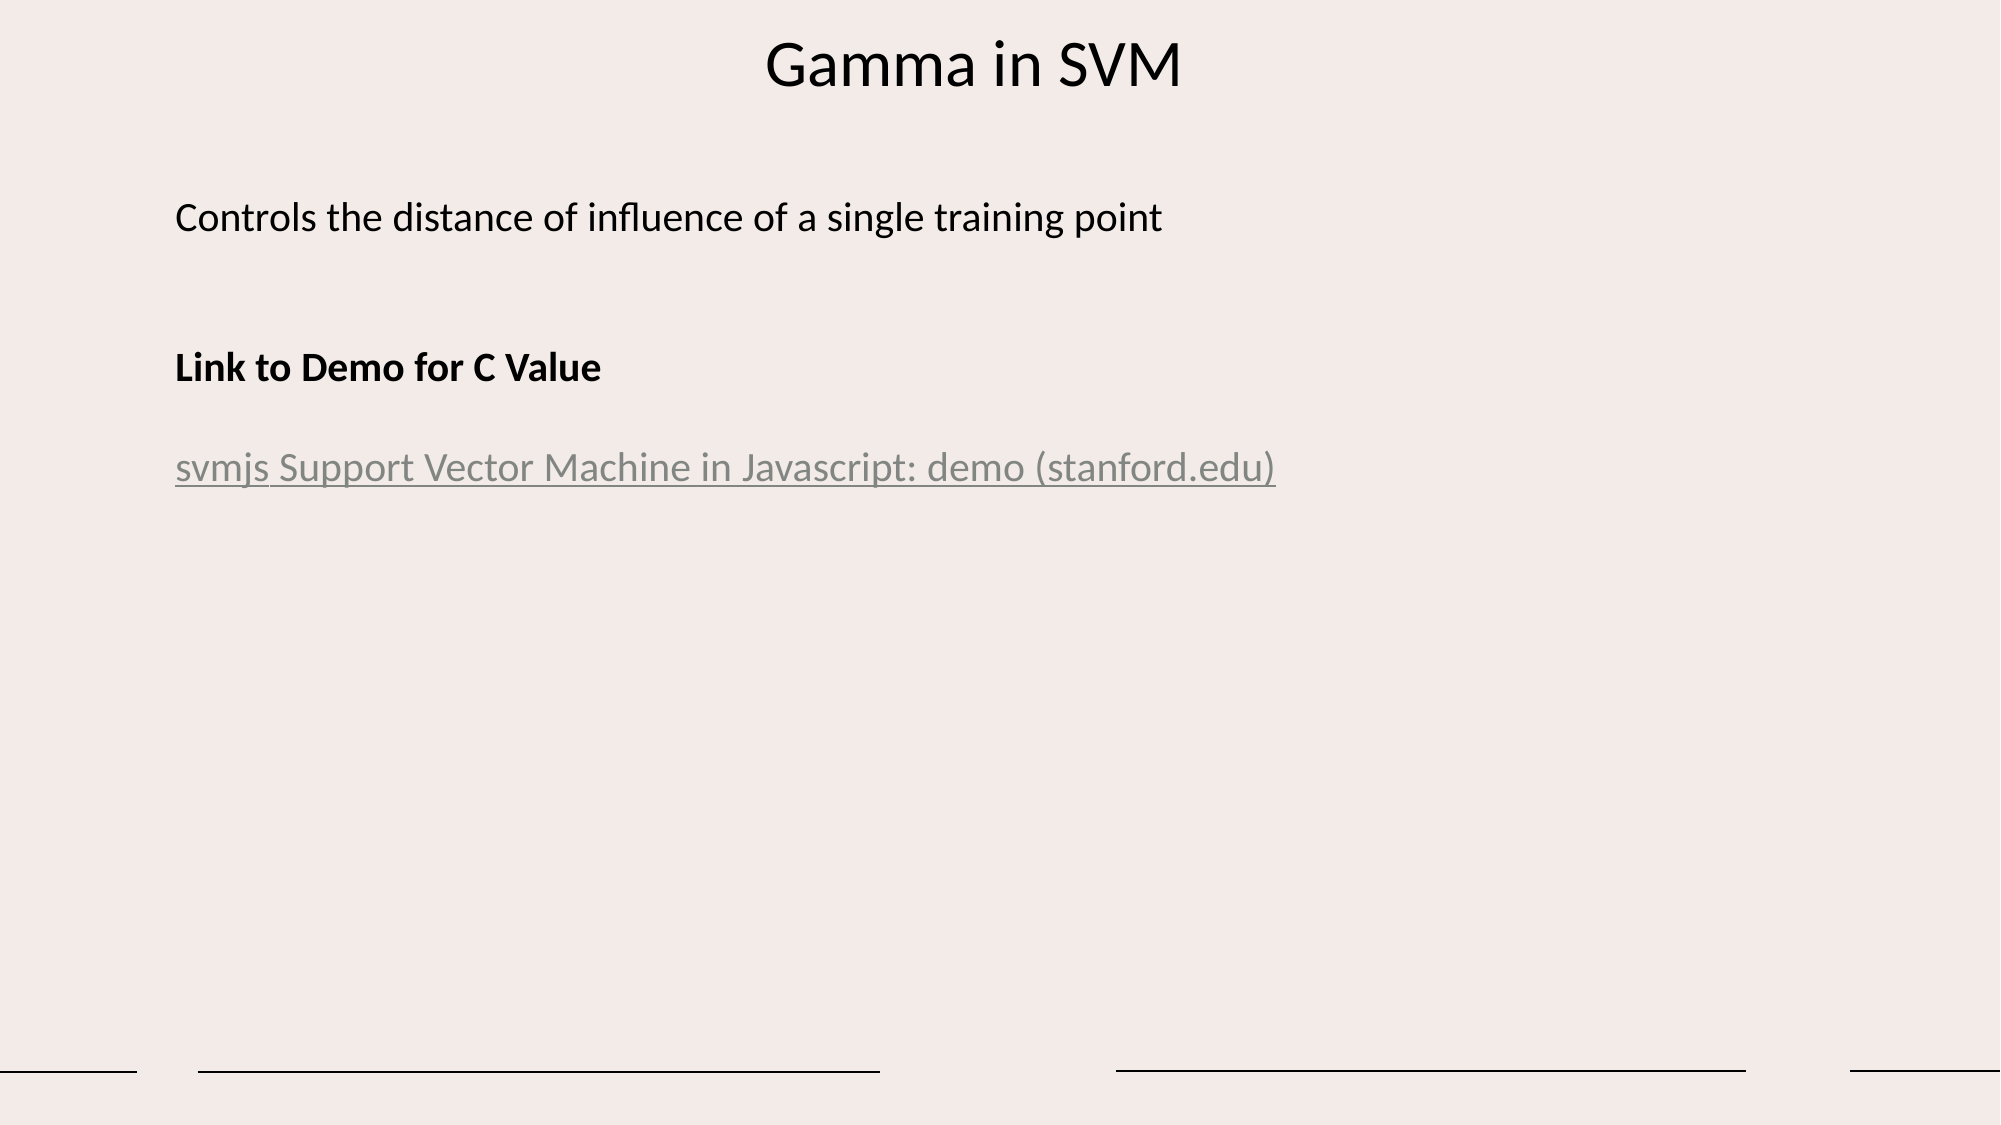

Gamma in SVM
Controls the distance of influence of a single training point

Link to Demo for C Value

svmjs Support Vector Machine in Javascript: demo (stanford.edu)